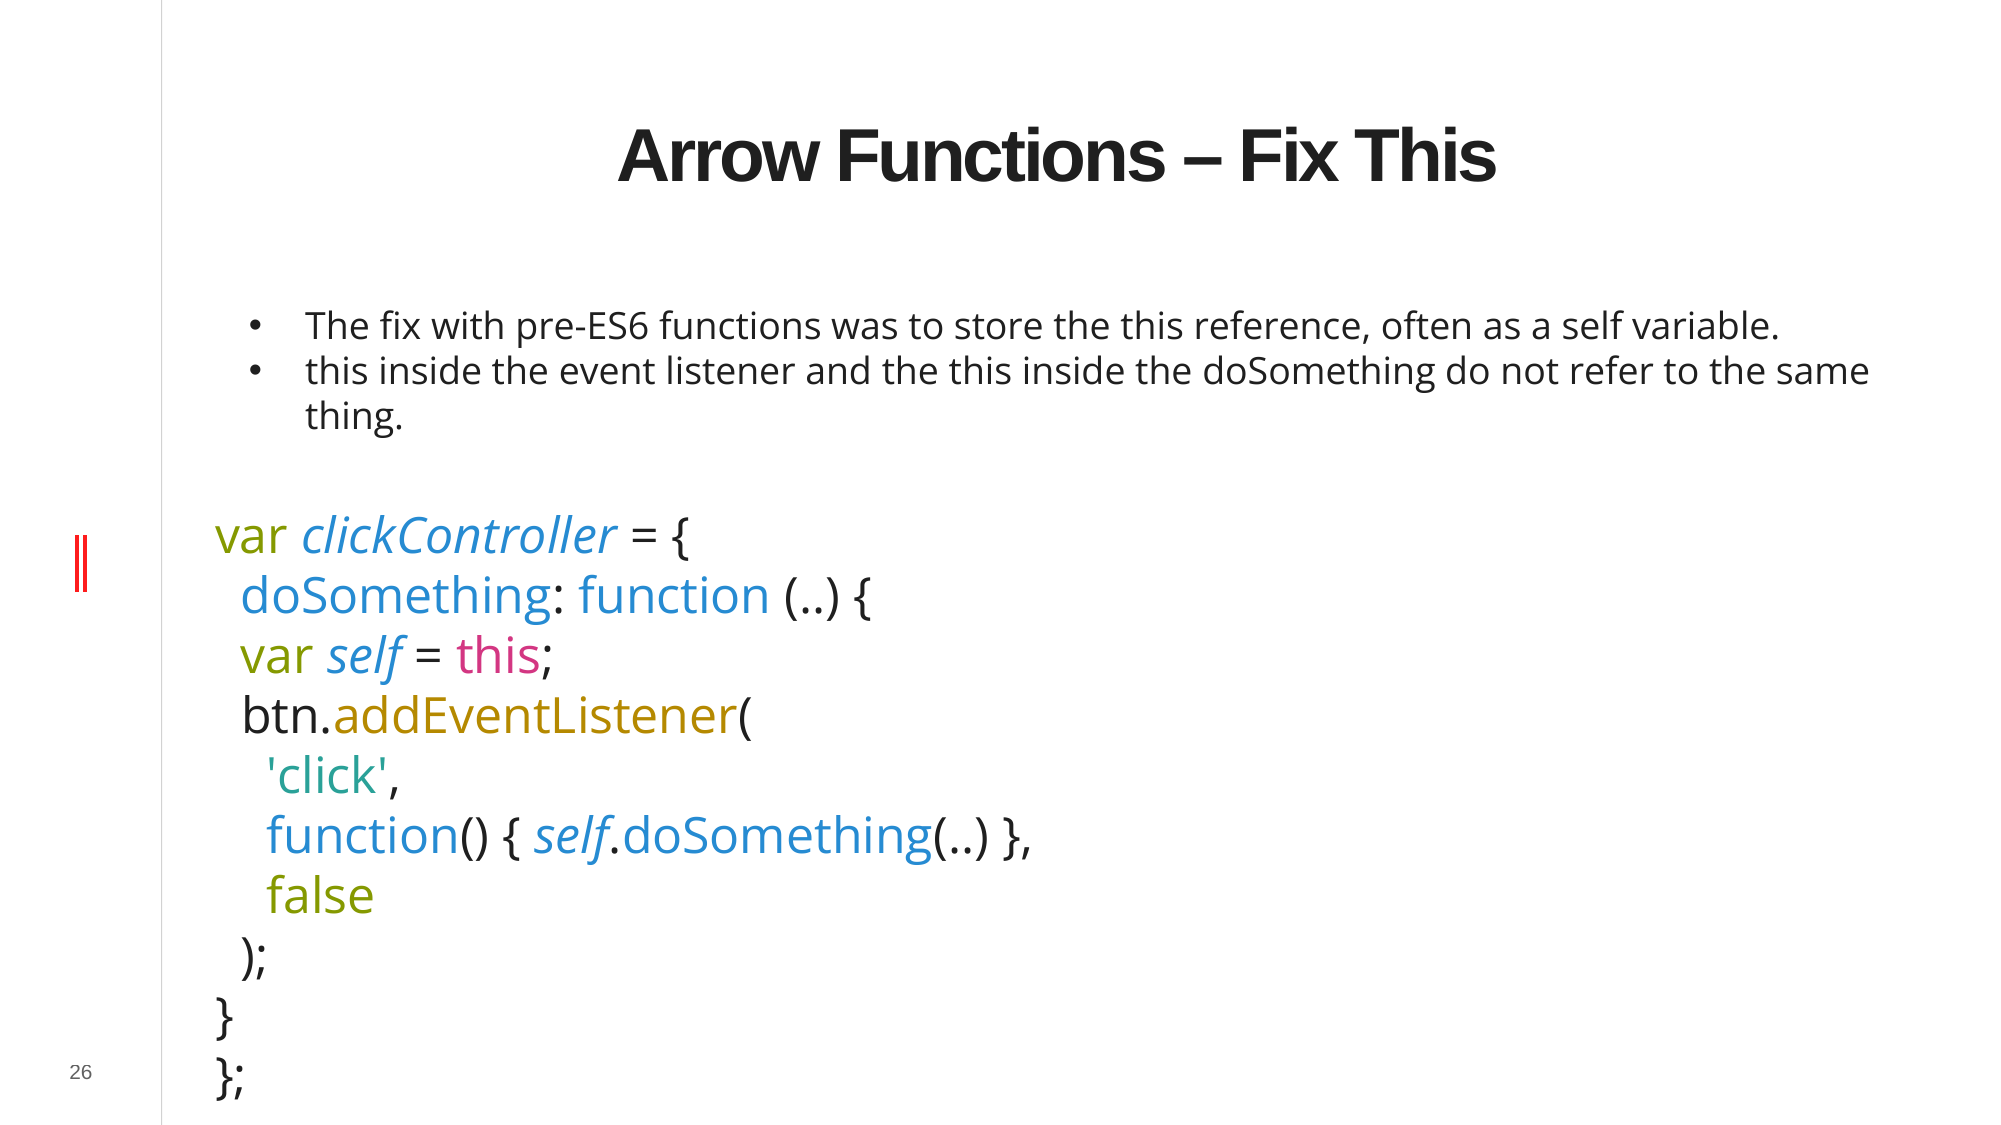

# Arrow Functions – Fix This
The fix with pre-ES6 functions was to store the this reference, often as a self variable.
this inside the event listener and the this inside the doSomething do not refer to the same thing.
var clickController = {
  doSomething: function (..) {
  var self = this;
  btn.addEventListener(
    'click',
    function() { self.doSomething(..) },
    false
  );
}
};
26